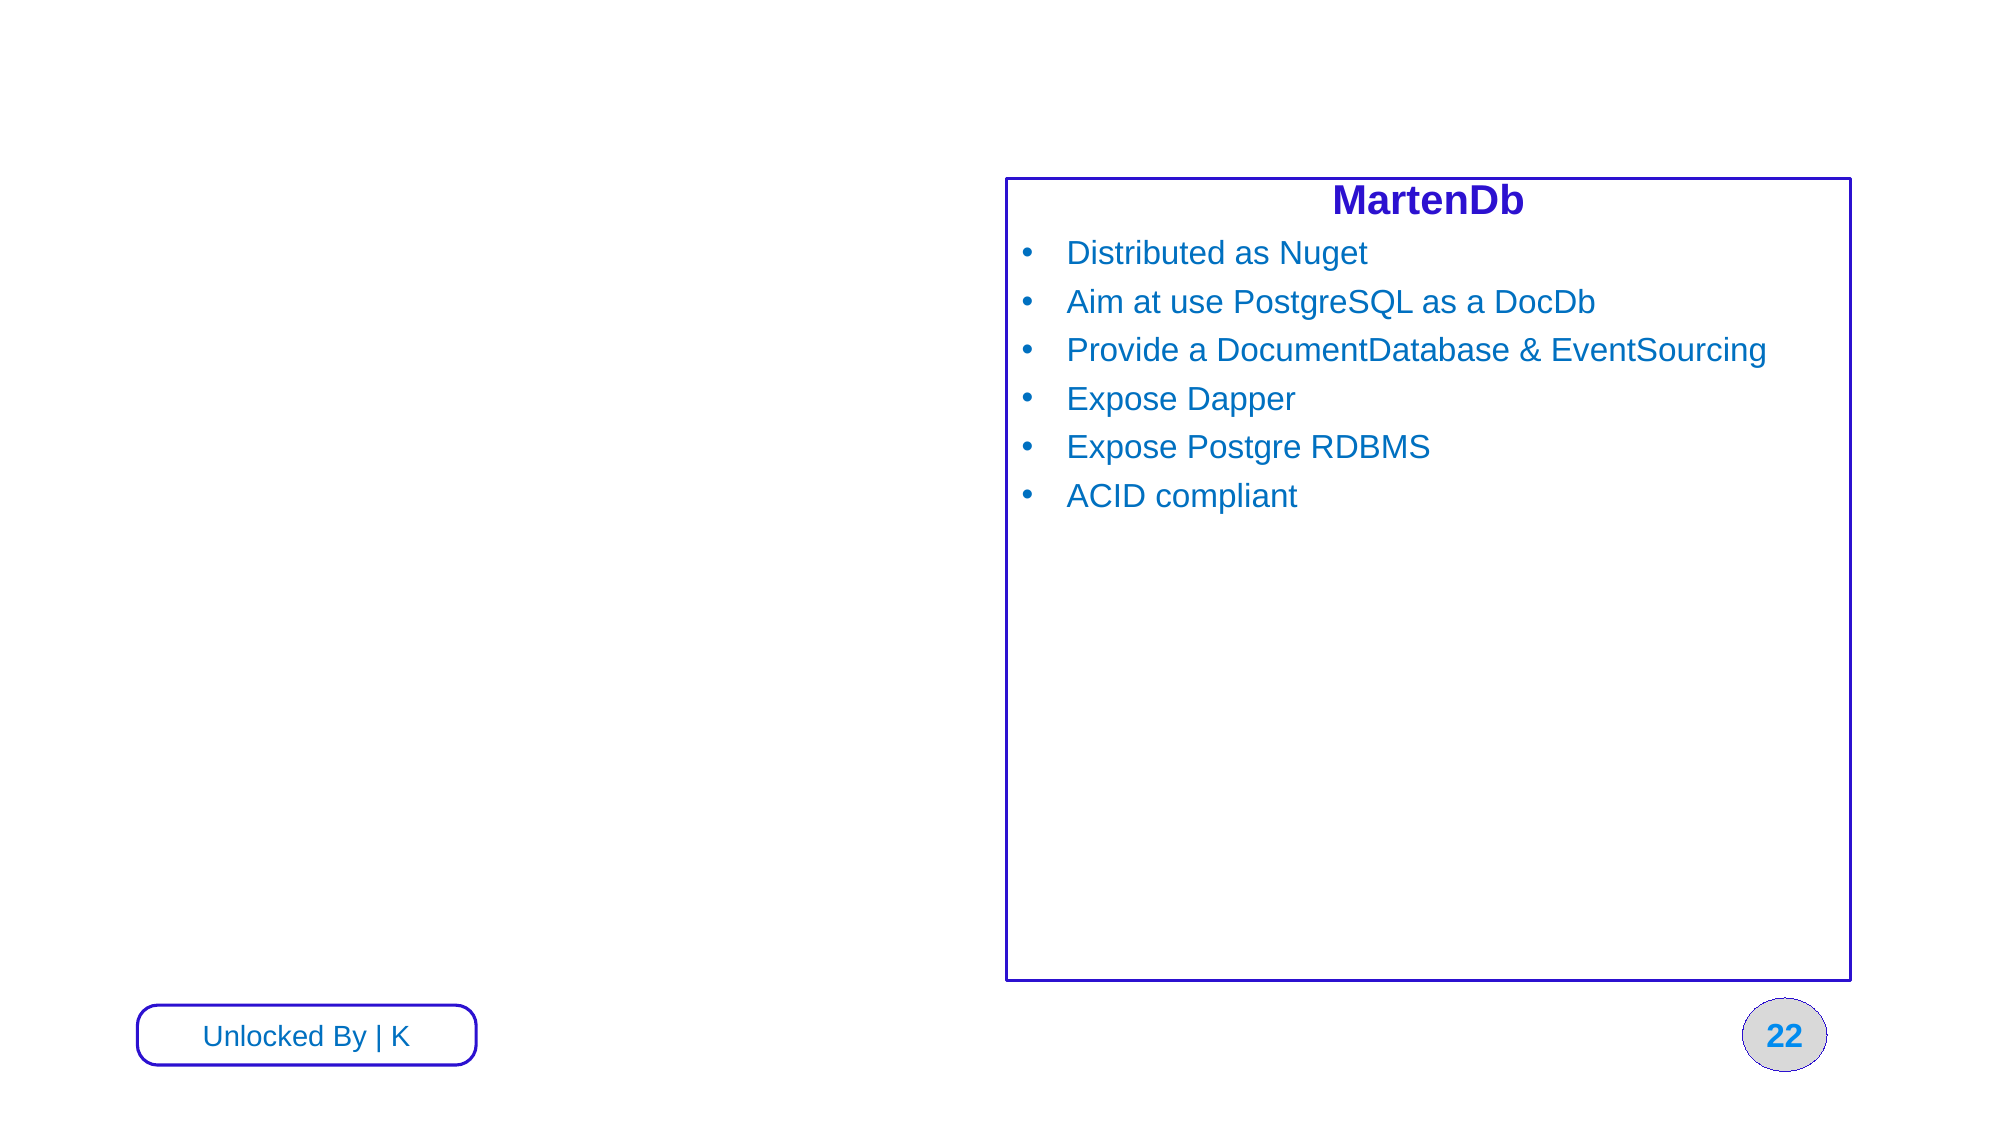

#

MartenDb
Distributed as Nuget
Aim at use PostgreSQL as a DocDb
Provide a DocumentDatabase & EventSourcing
Expose Dapper
Expose Postgre RDBMS
ACID compliant

22
Unlocked By | K